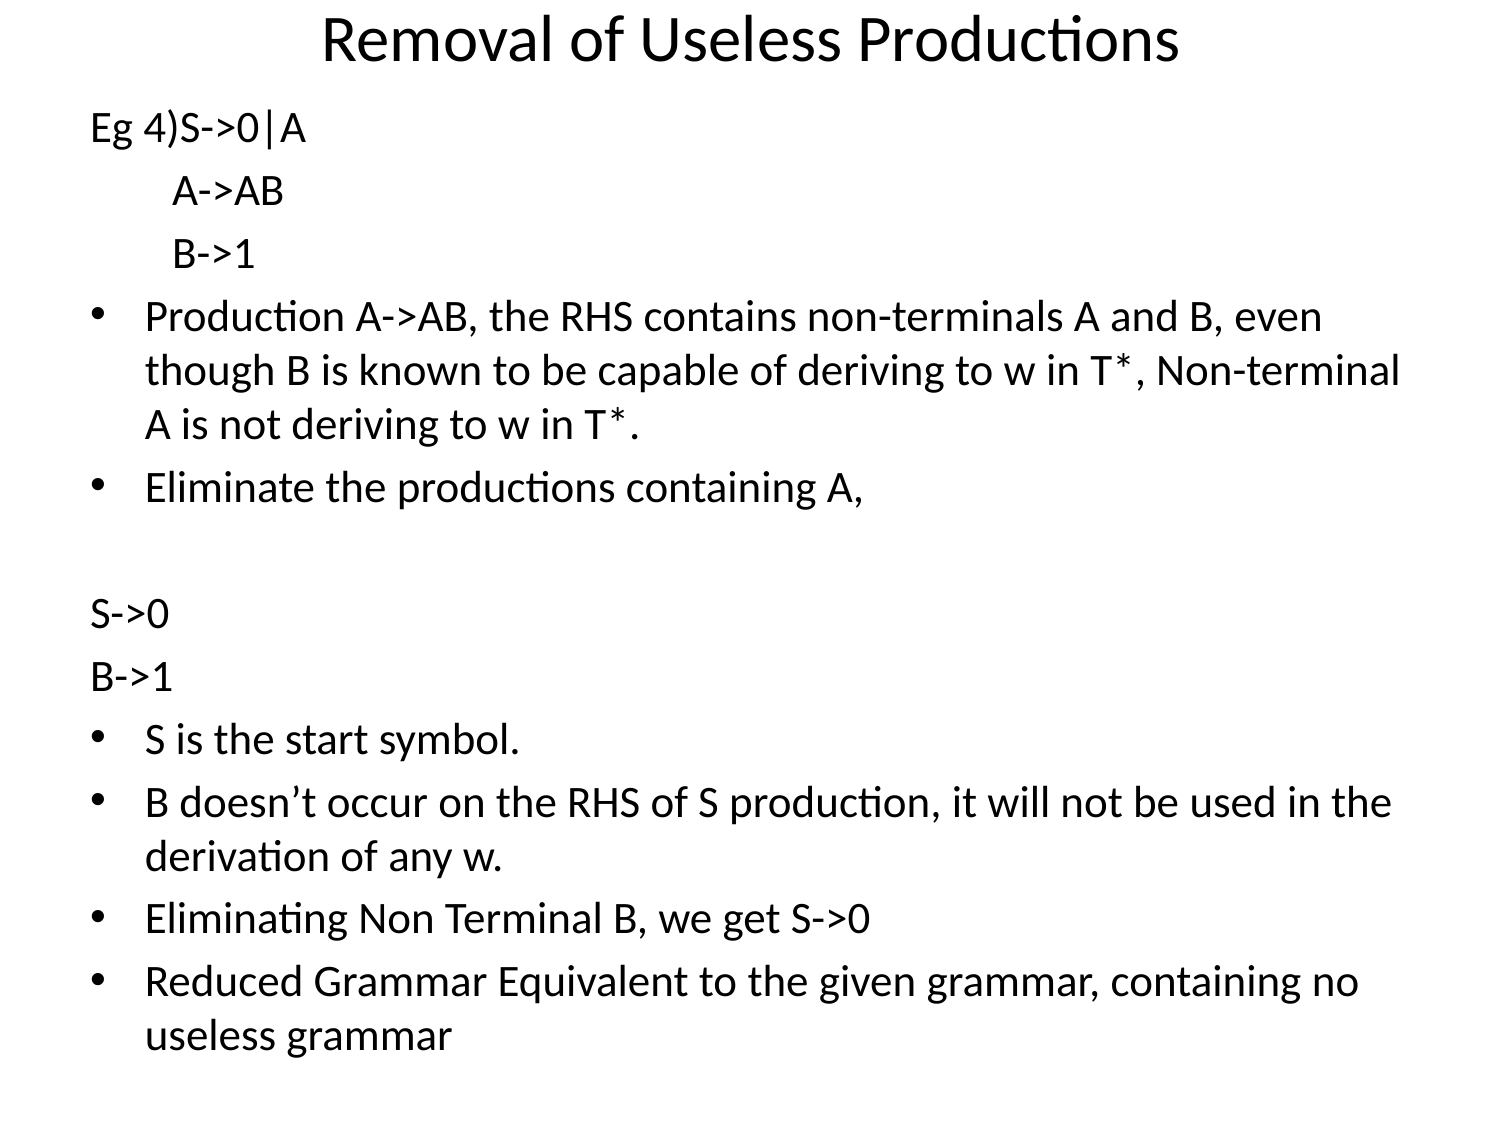

# Removal of Useless Productions
Eg 4)S->0|A
        A->AB
        B->1
Production A->AB, the RHS contains non-terminals A and B, even though B is known to be capable of deriving to w in T*, Non-terminal A is not deriving to w in T*.
Eliminate the productions containing A,

S->0
B->1
S is the start symbol.
B doesn’t occur on the RHS of S production, it will not be used in the derivation of any w.
Eliminating Non Terminal B, we get S->0
Reduced Grammar Equivalent to the given grammar, containing no useless grammar